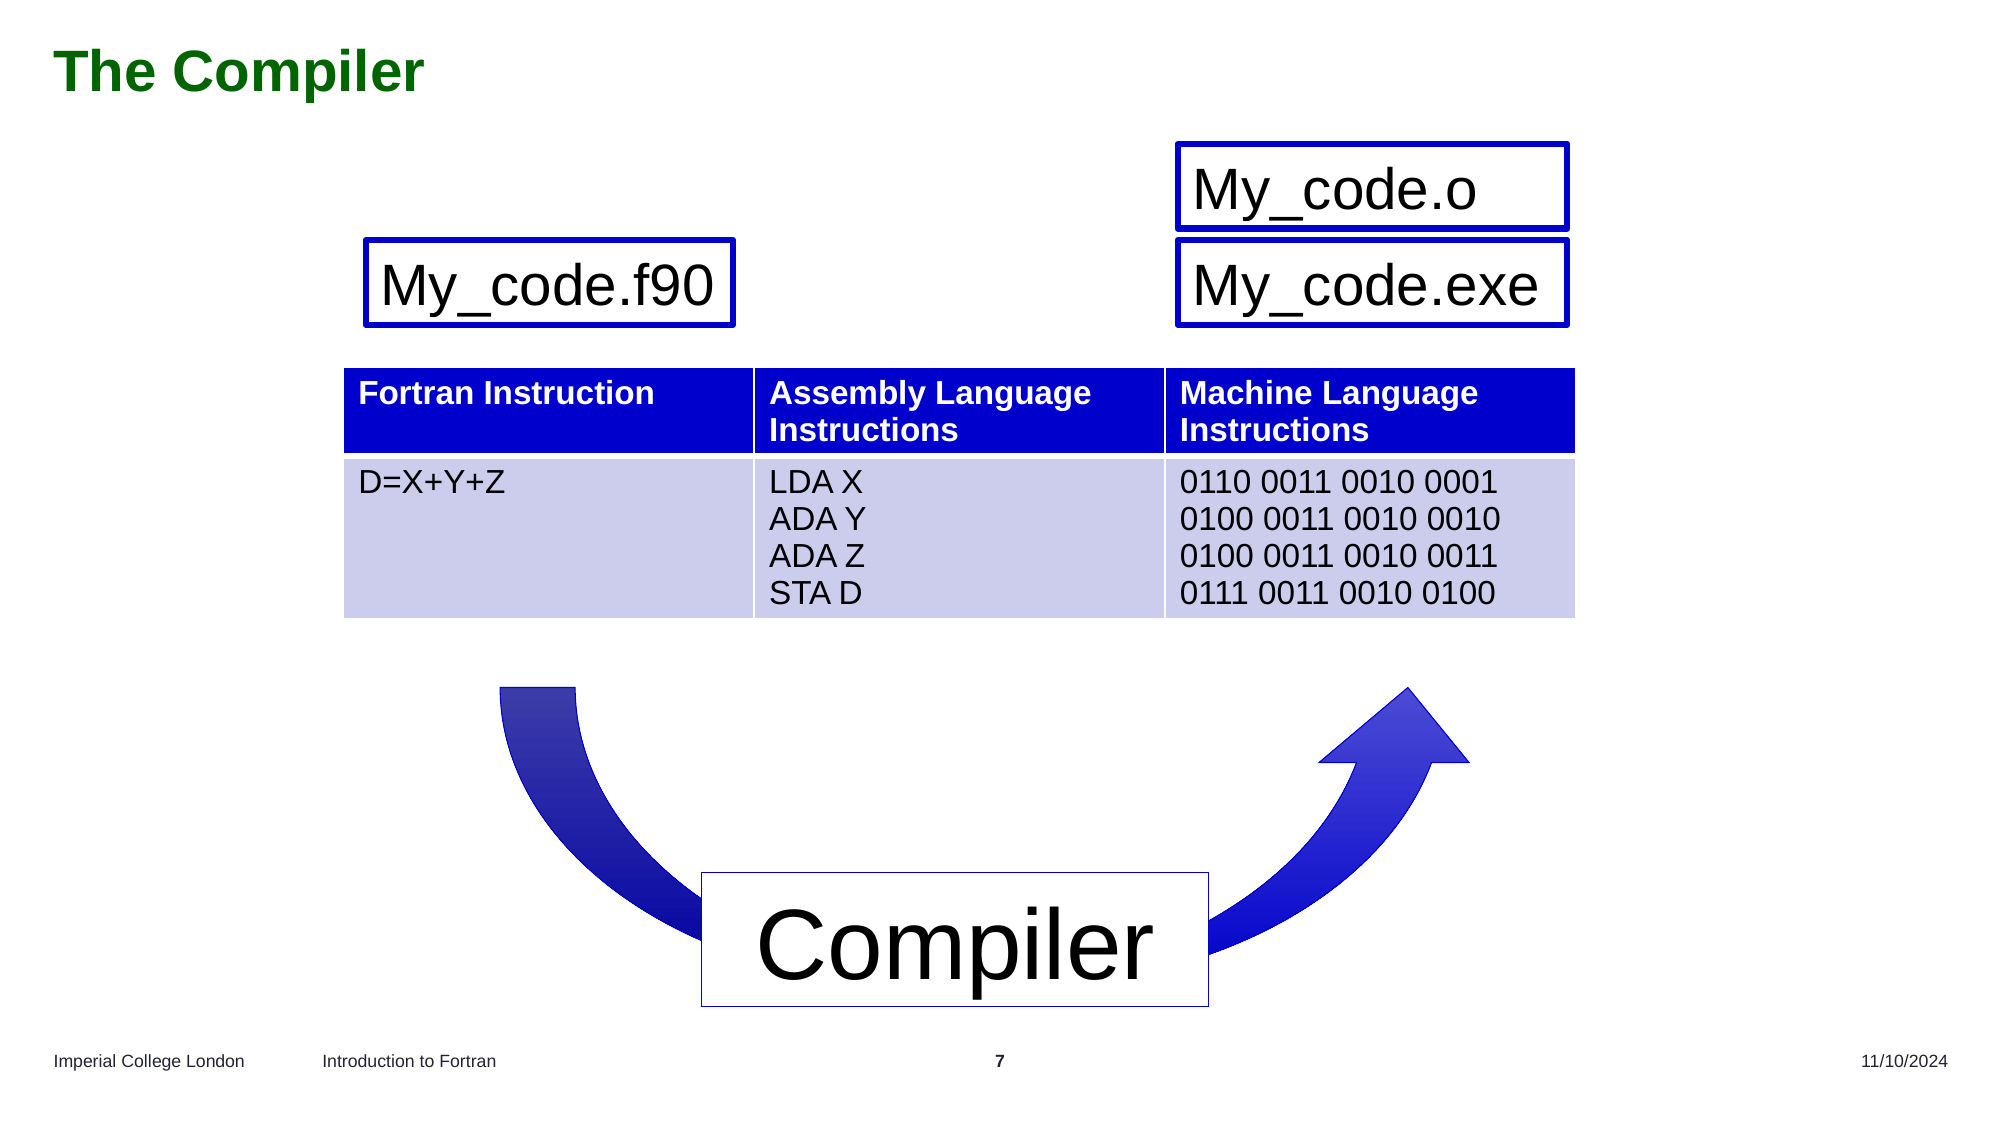

# The Compiler
My_code.o
My_code.f90
My_code.exe
| Fortran Instruction | Assembly Language Instructions | Machine Language Instructions |
| --- | --- | --- |
| D=X+Y+Z | LDA X ADA Y ADA Z STA D | 0110 0011 0010 0001 0100 0011 0010 0010 0100 0011 0010 0011 0111 0011 0010 0100 |

Compiler
Introduction to Fortran
7
11/10/2024